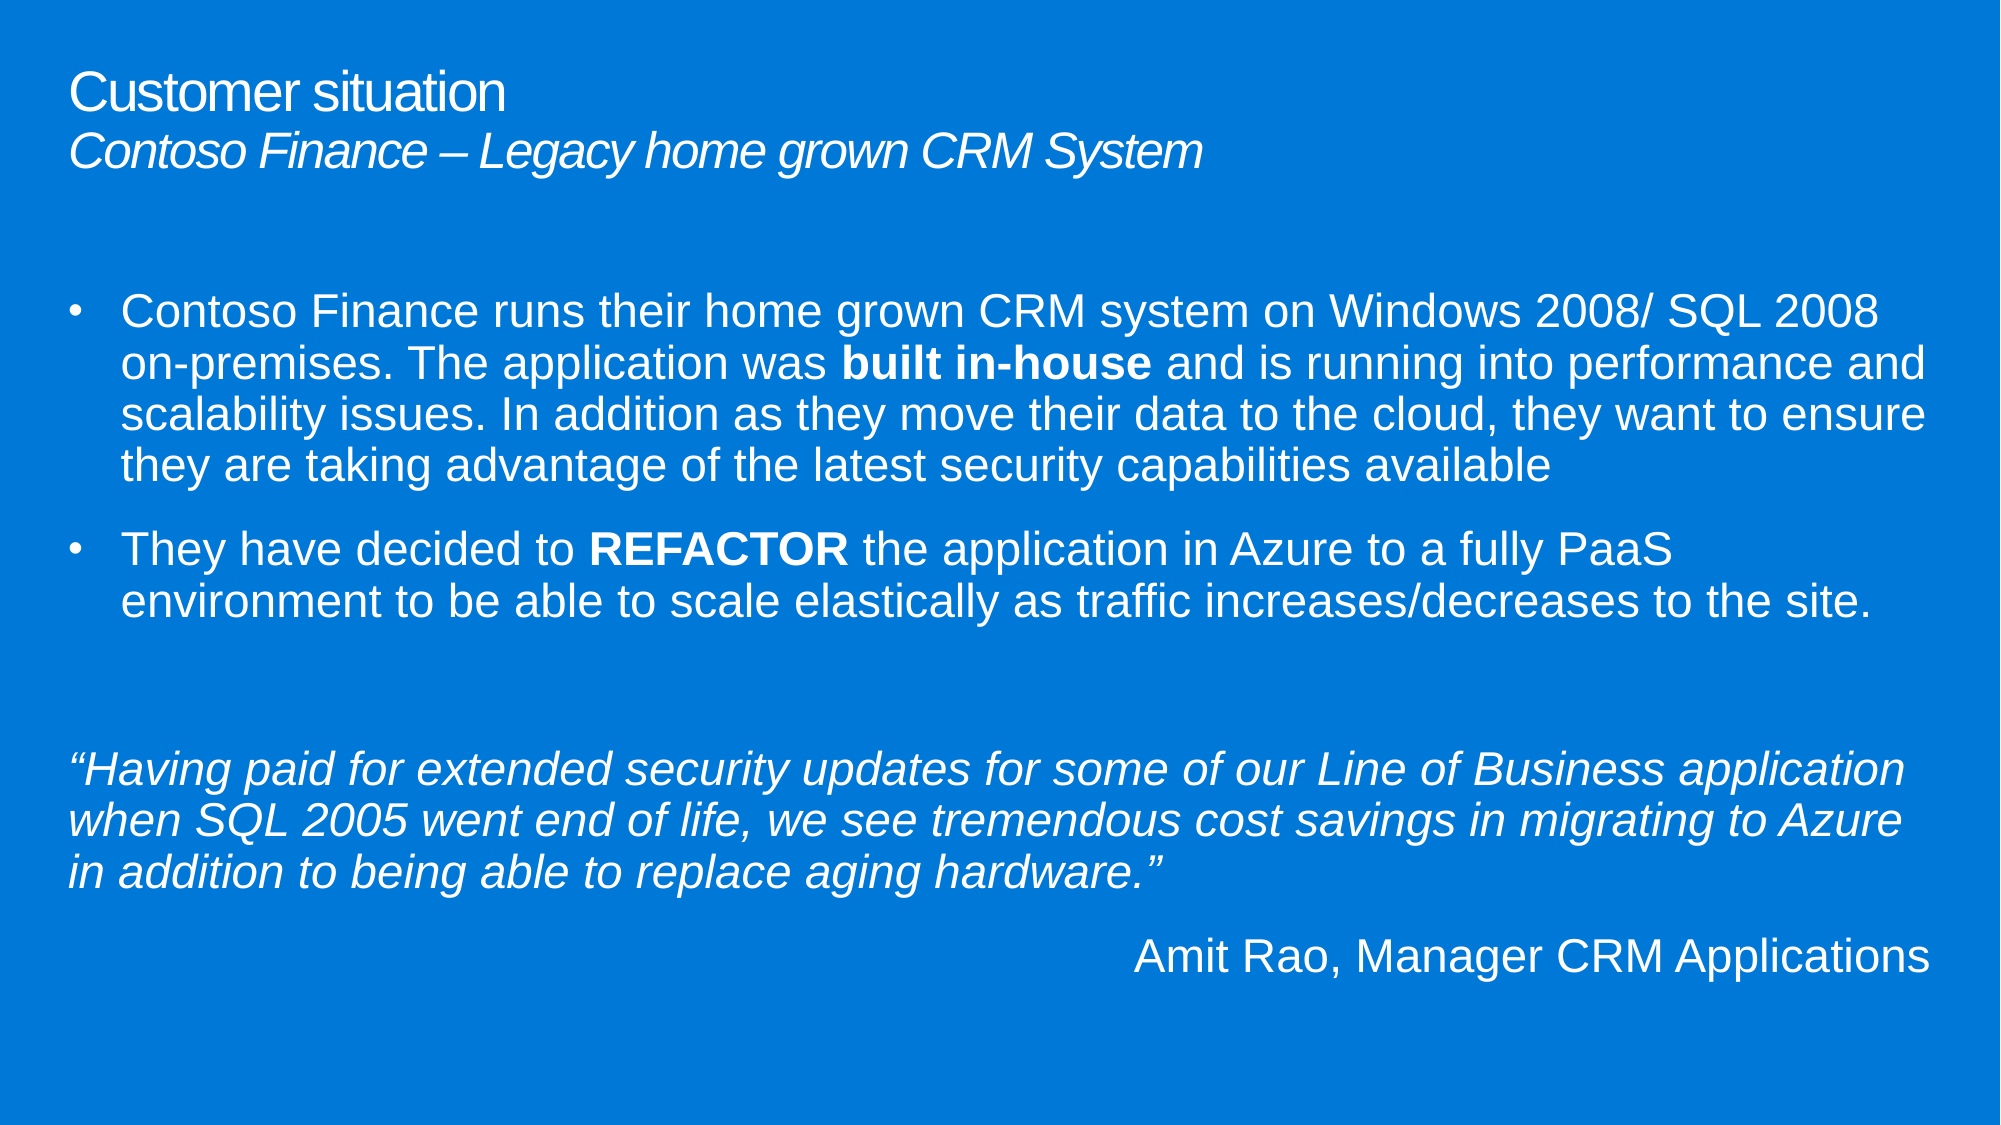

# Customer situation Contoso Finance – Legacy home grown CRM System
Contoso Finance runs their home grown CRM system on Windows 2008/ SQL 2008 on-premises. The application was built in-house and is running into performance and scalability issues. In addition as they move their data to the cloud, they want to ensure they are taking advantage of the latest security capabilities available
They have decided to REFACTOR the application in Azure to a fully PaaS environment to be able to scale elastically as traffic increases/decreases to the site.

“Having paid for extended security updates for some of our Line of Business application when SQL 2005 went end of life, we see tremendous cost savings in migrating to Azure in addition to being able to replace aging hardware.”
Amit Rao, Manager CRM Applications